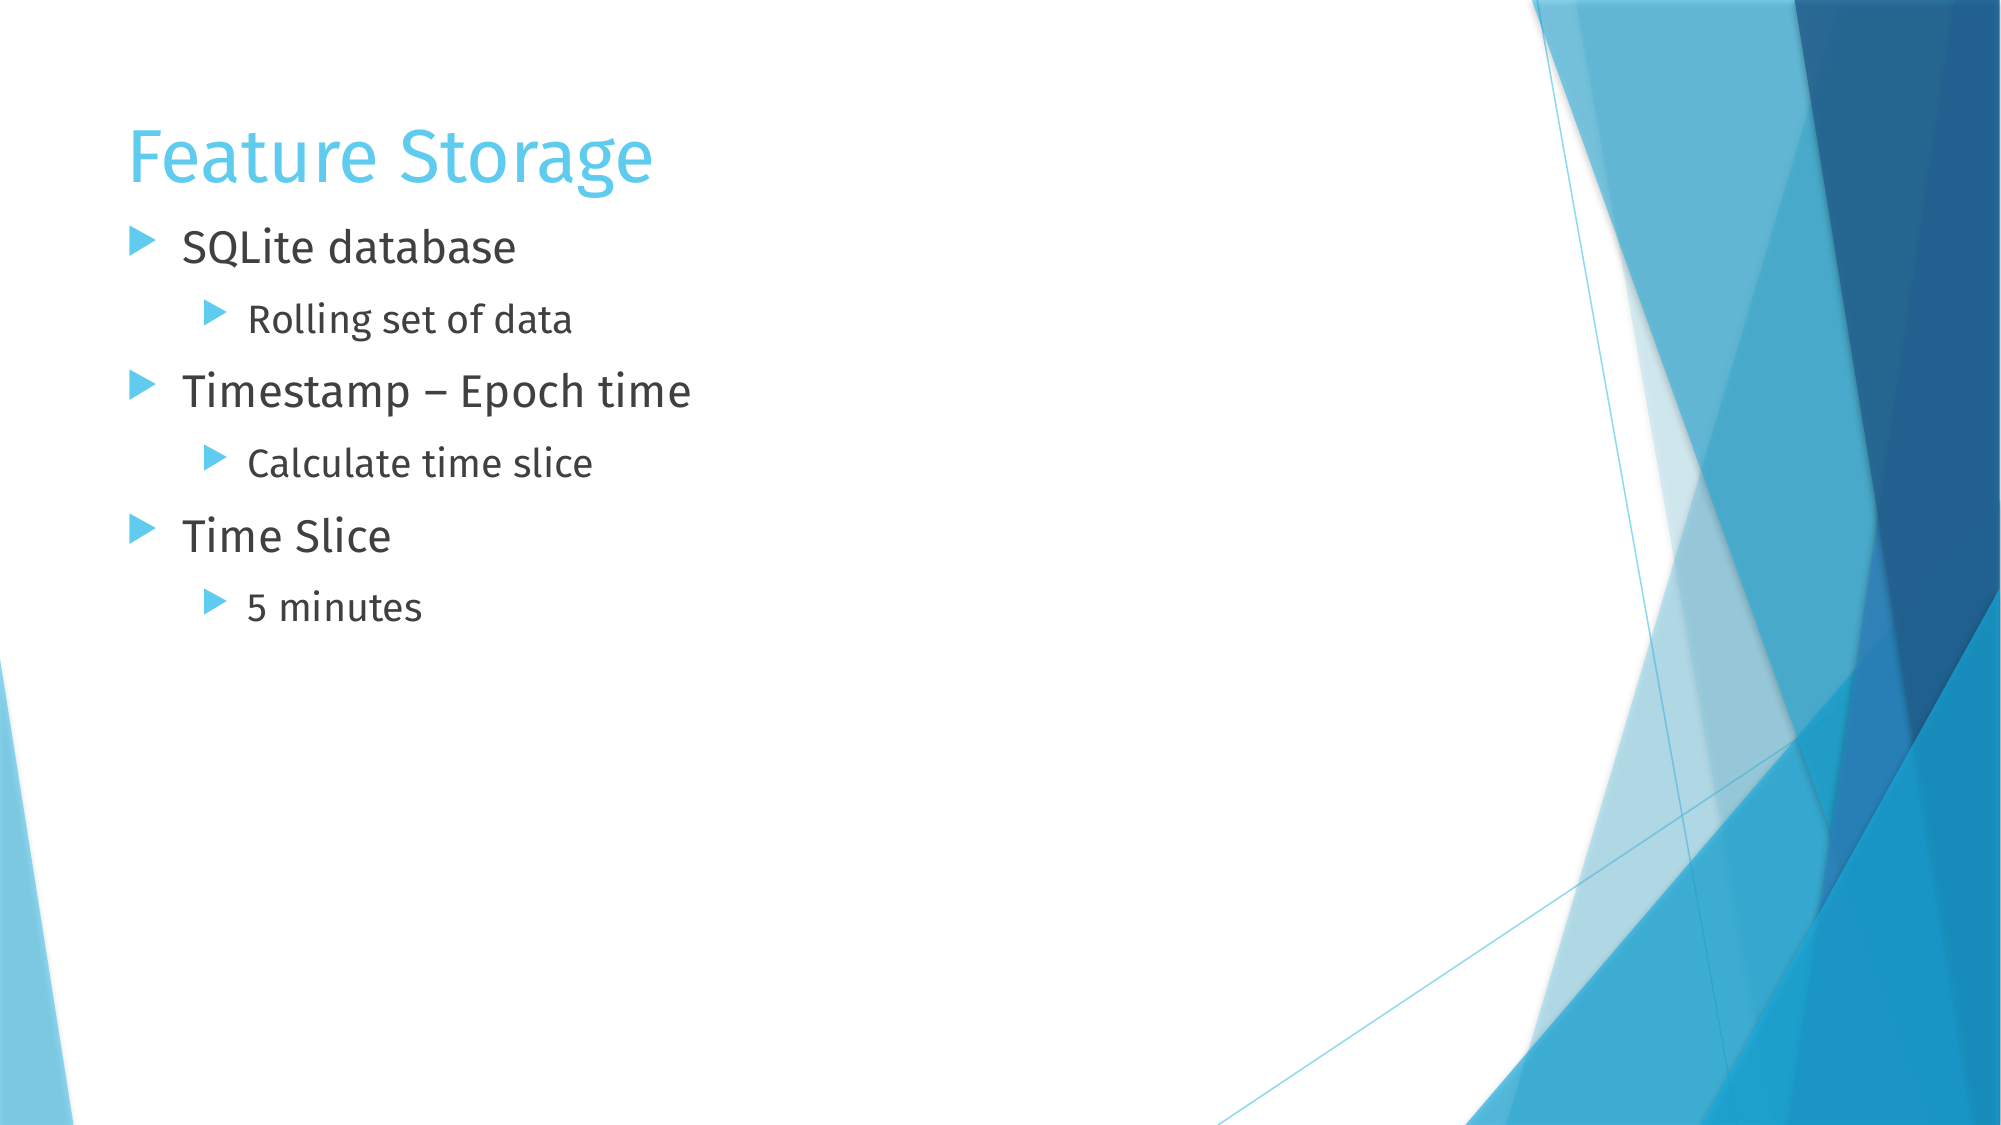

# Feature Storage
SQLite database
Rolling set of data
Timestamp – Epoch time
Calculate time slice
Time Slice
5 minutes